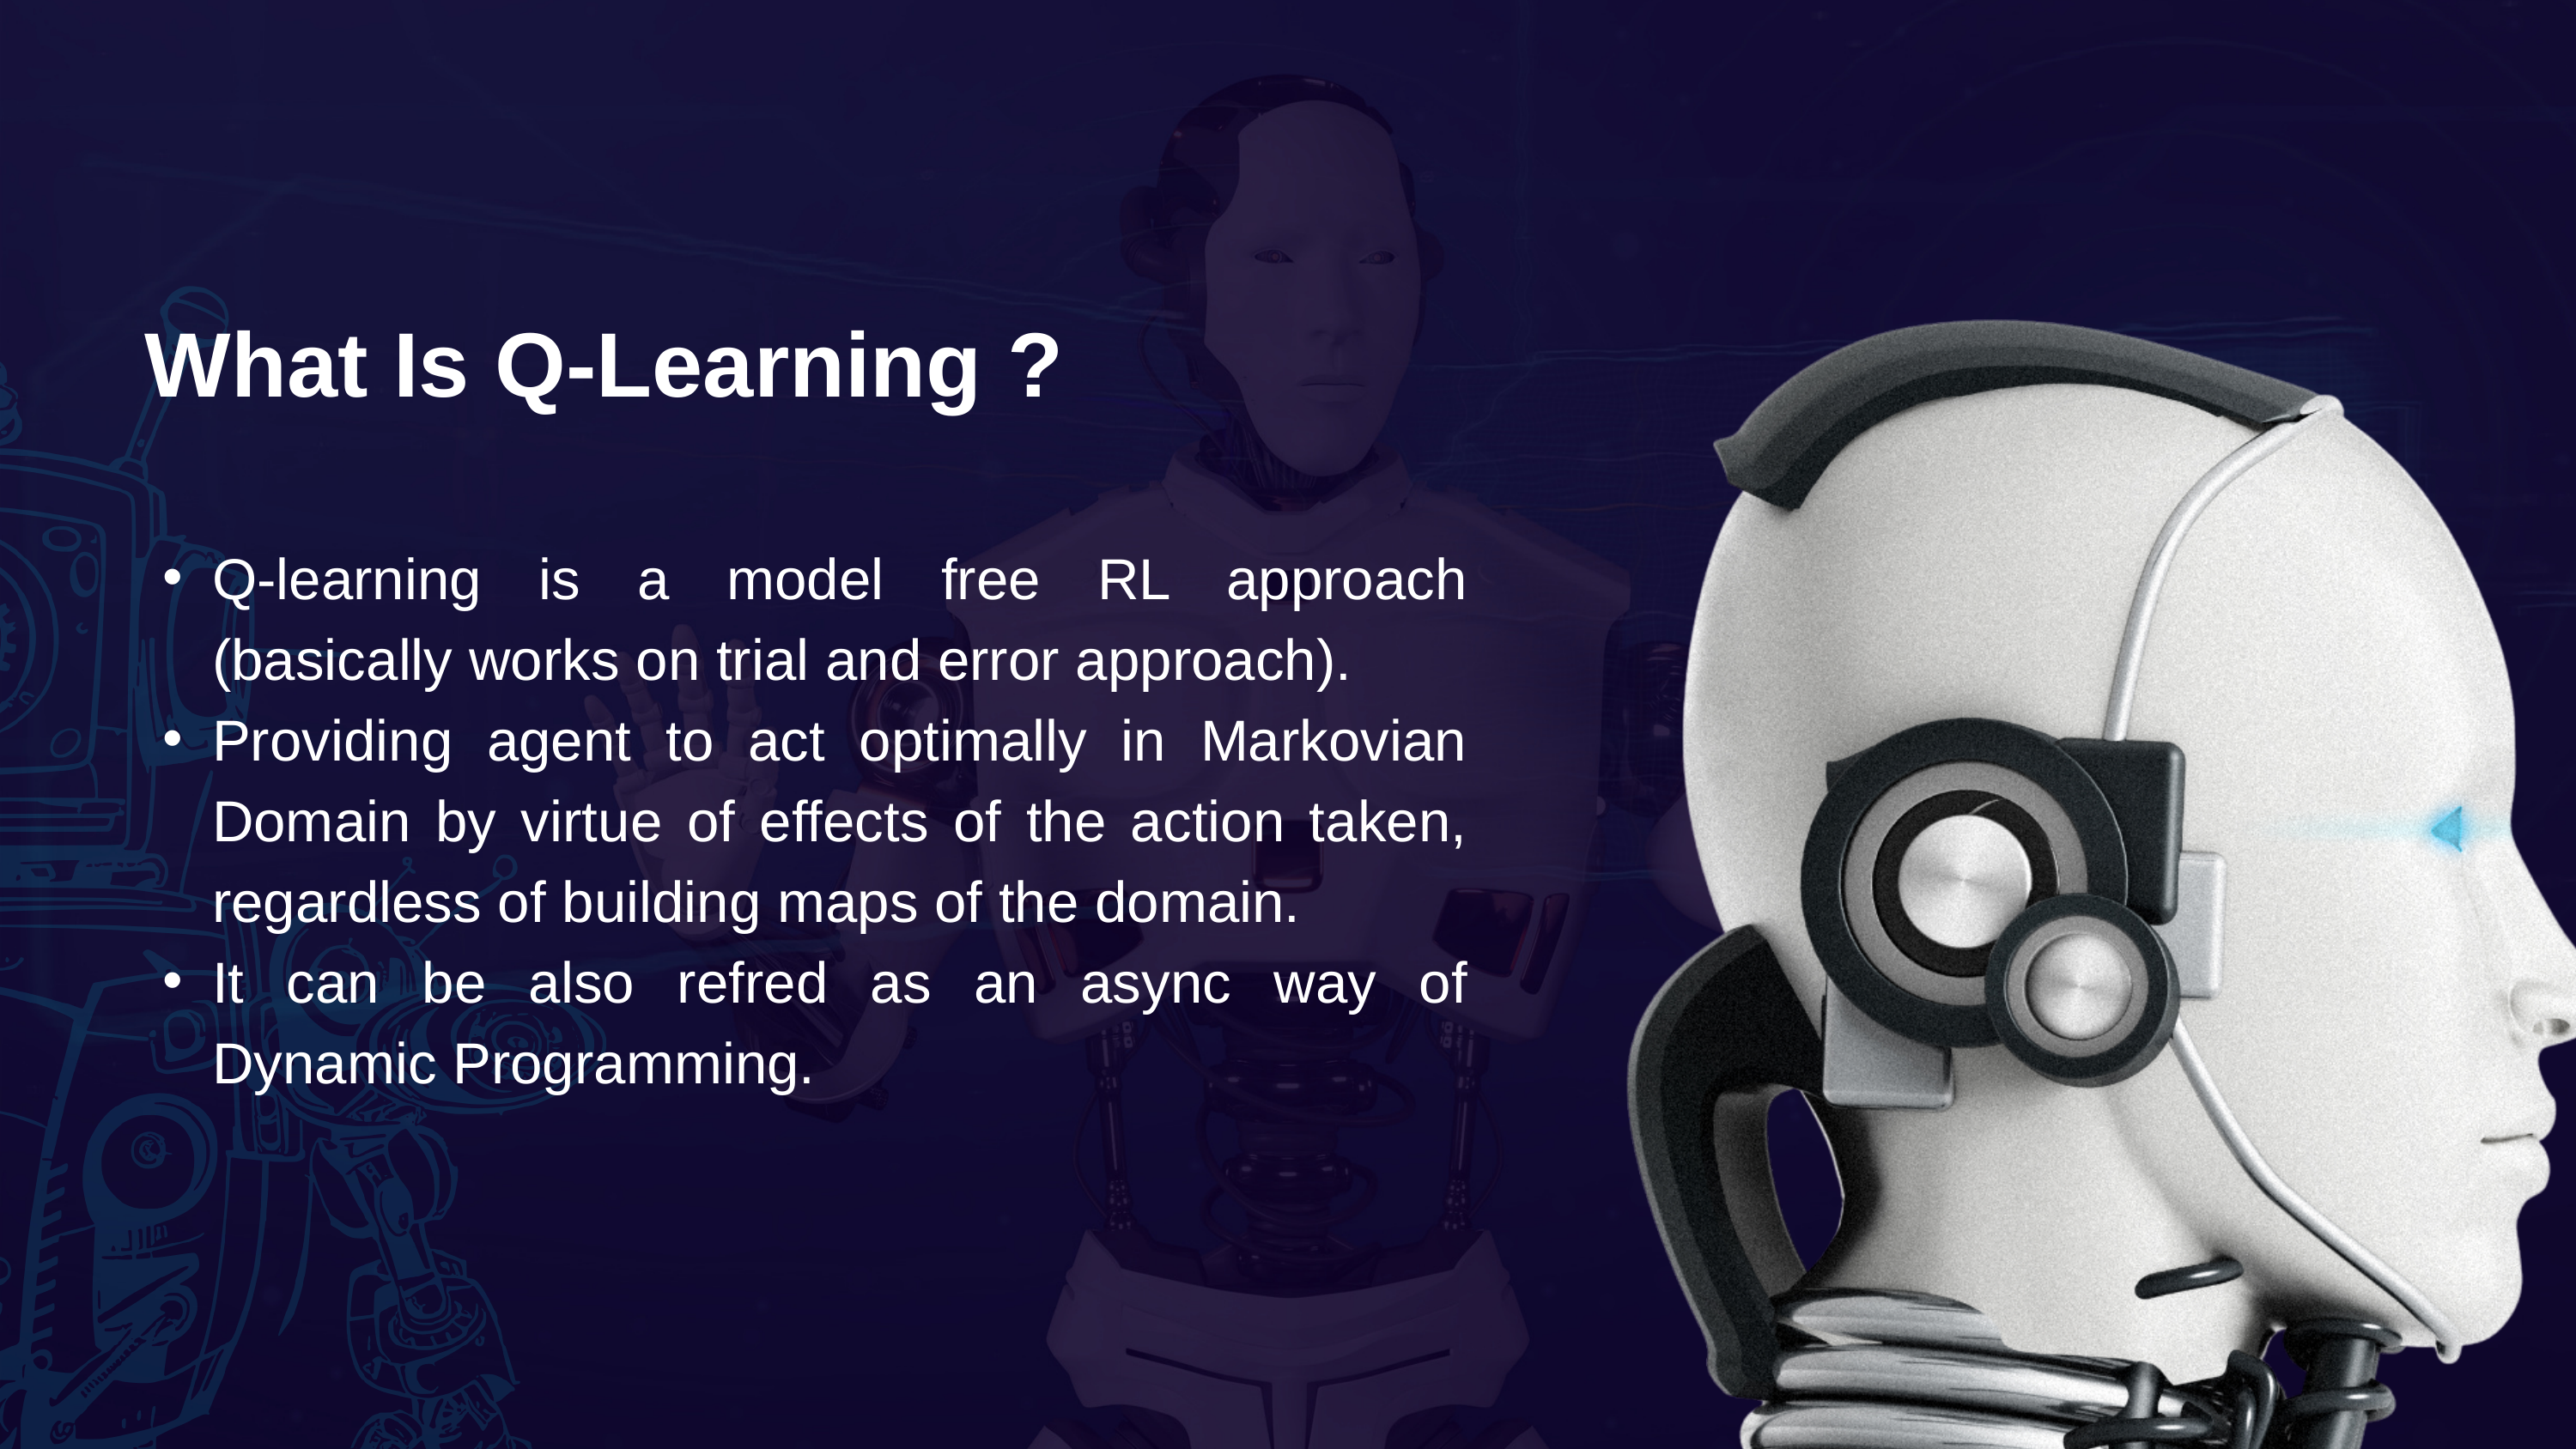

What Is Q-Learning ?
Q-learning is a model free RL approach (basically works on trial and error approach).
Providing agent to act optimally in Markovian Domain by virtue of effects of the action taken, regardless of building maps of the domain.
It can be also refred as an async way of Dynamic Programming.